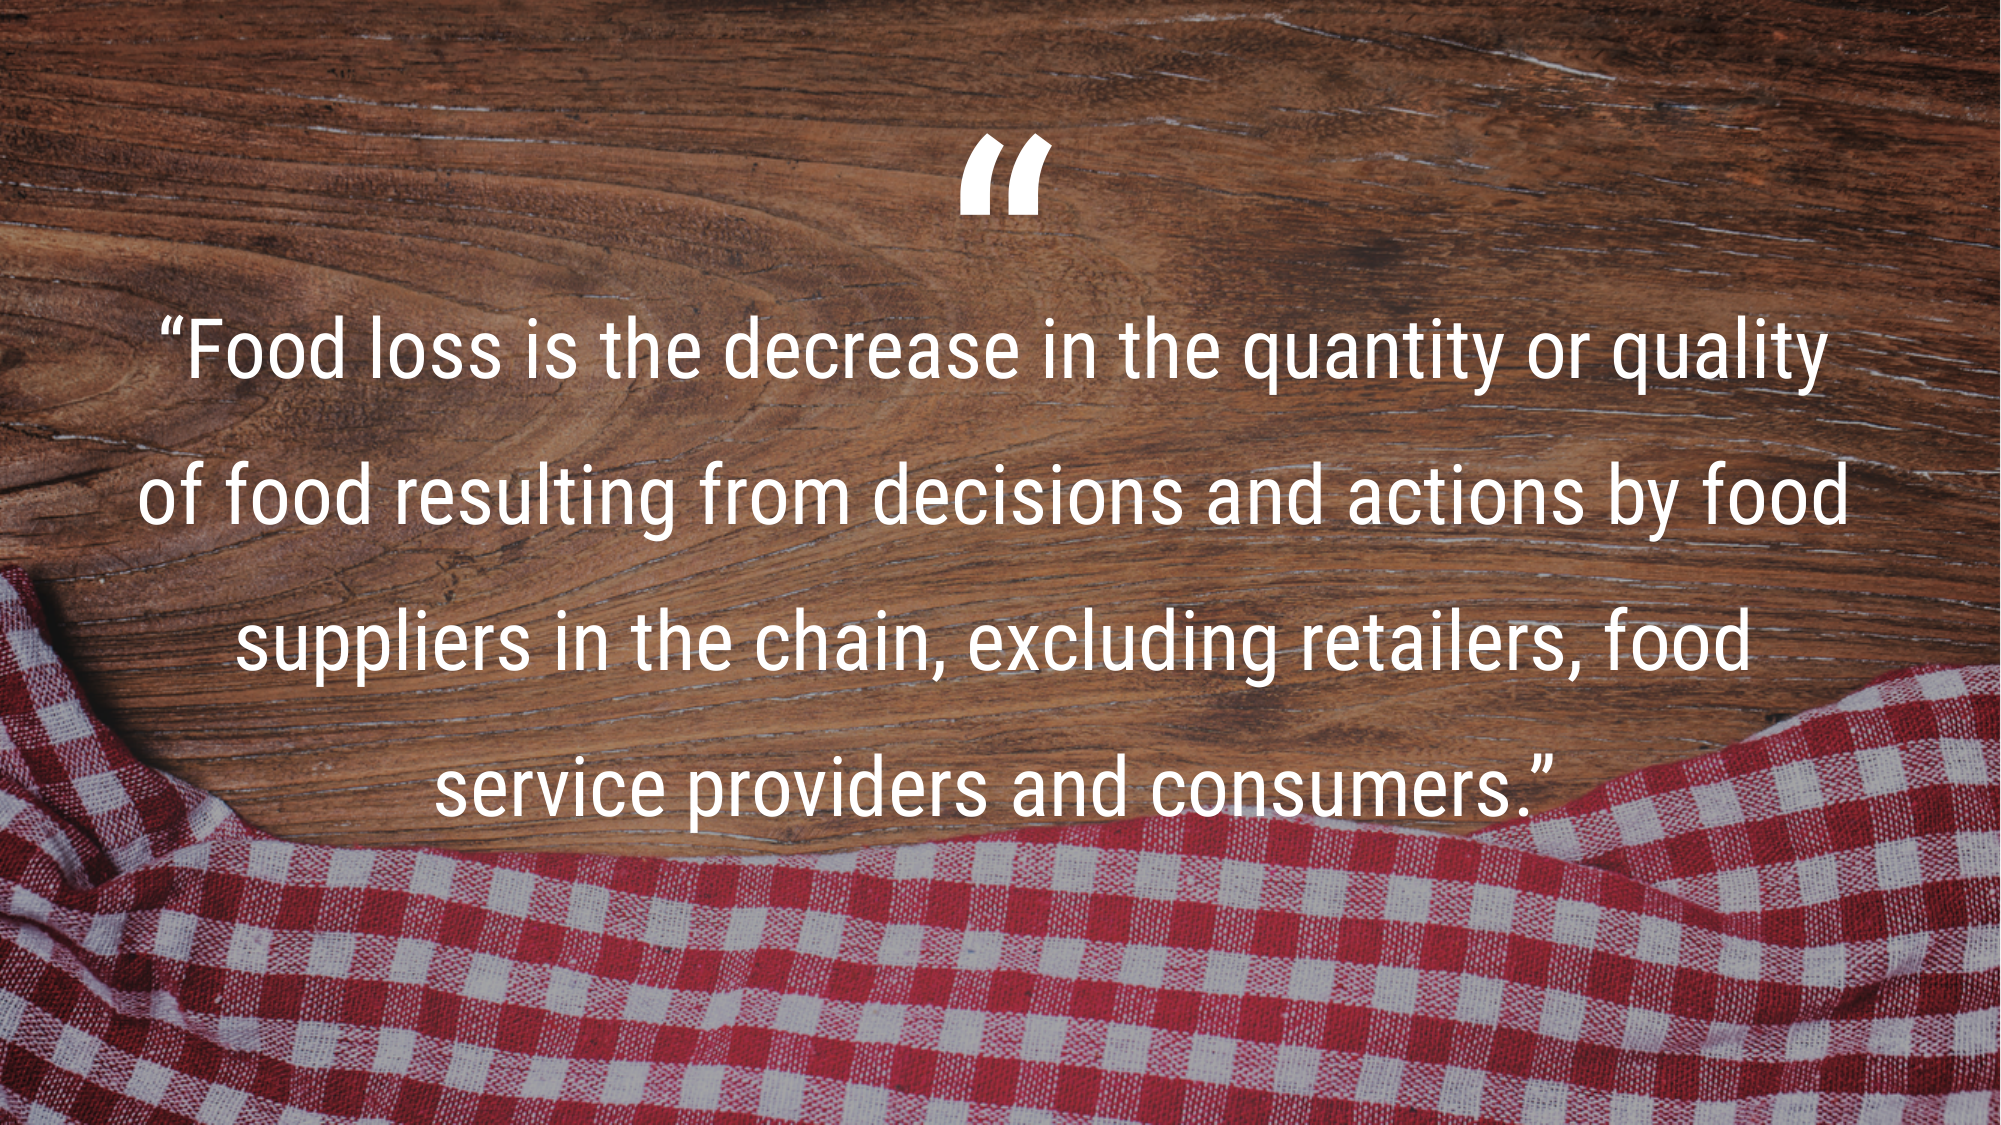

“
“Food loss is the decrease in the quantity or quality of food resulting from decisions and actions by food suppliers in the chain, excluding retailers, food service providers and consumers.”